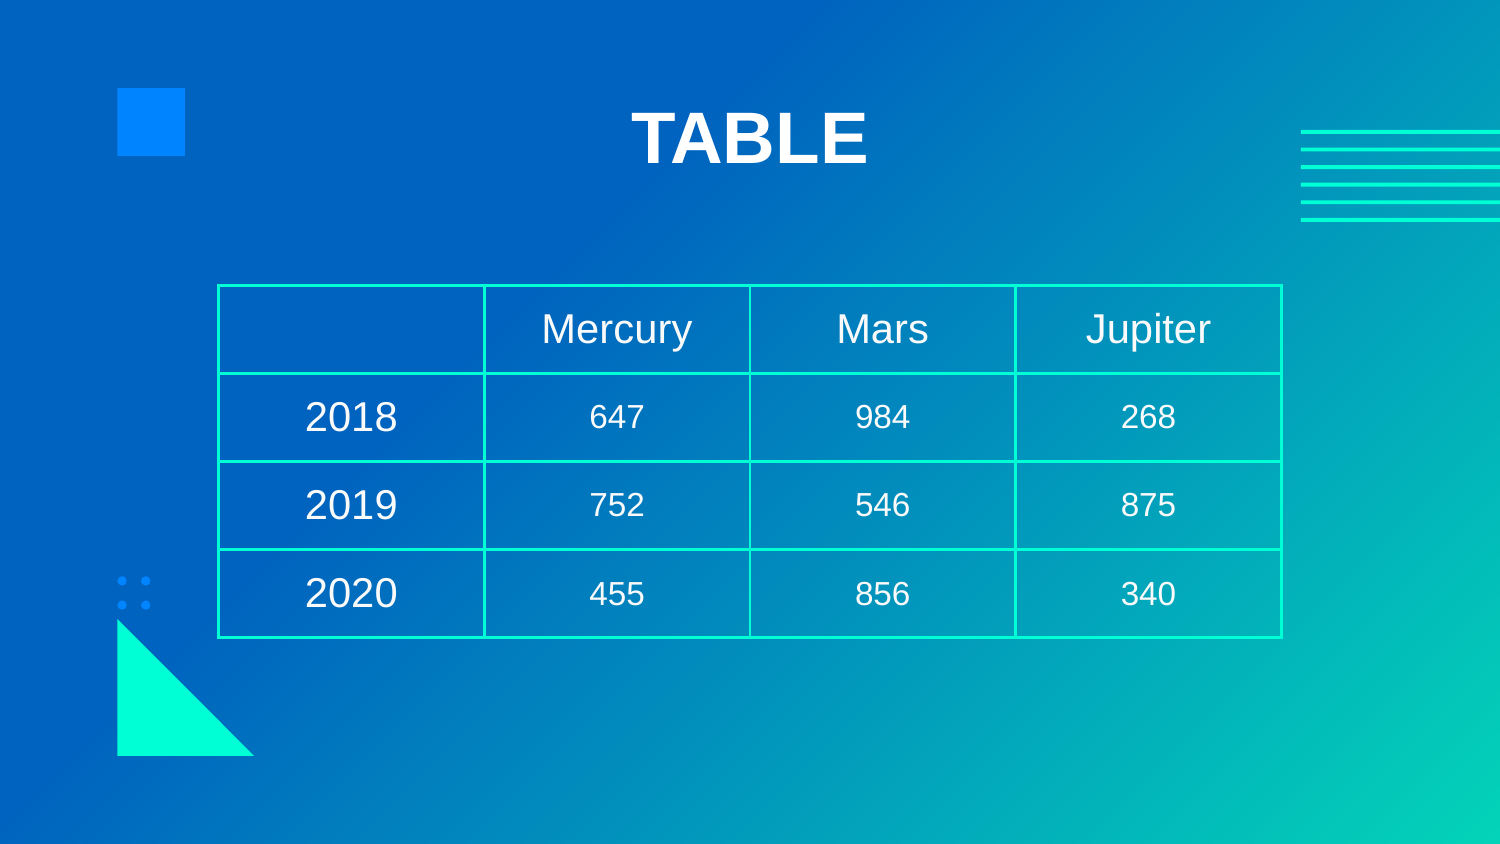

# TABLE
|  | Mercury | Mars | Jupiter |
| --- | --- | --- | --- |
| 2018 | 647 | 984 | 268 |
| 2019 | 752 | 546 | 875 |
| 2020 | 455 | 856 | 340 |